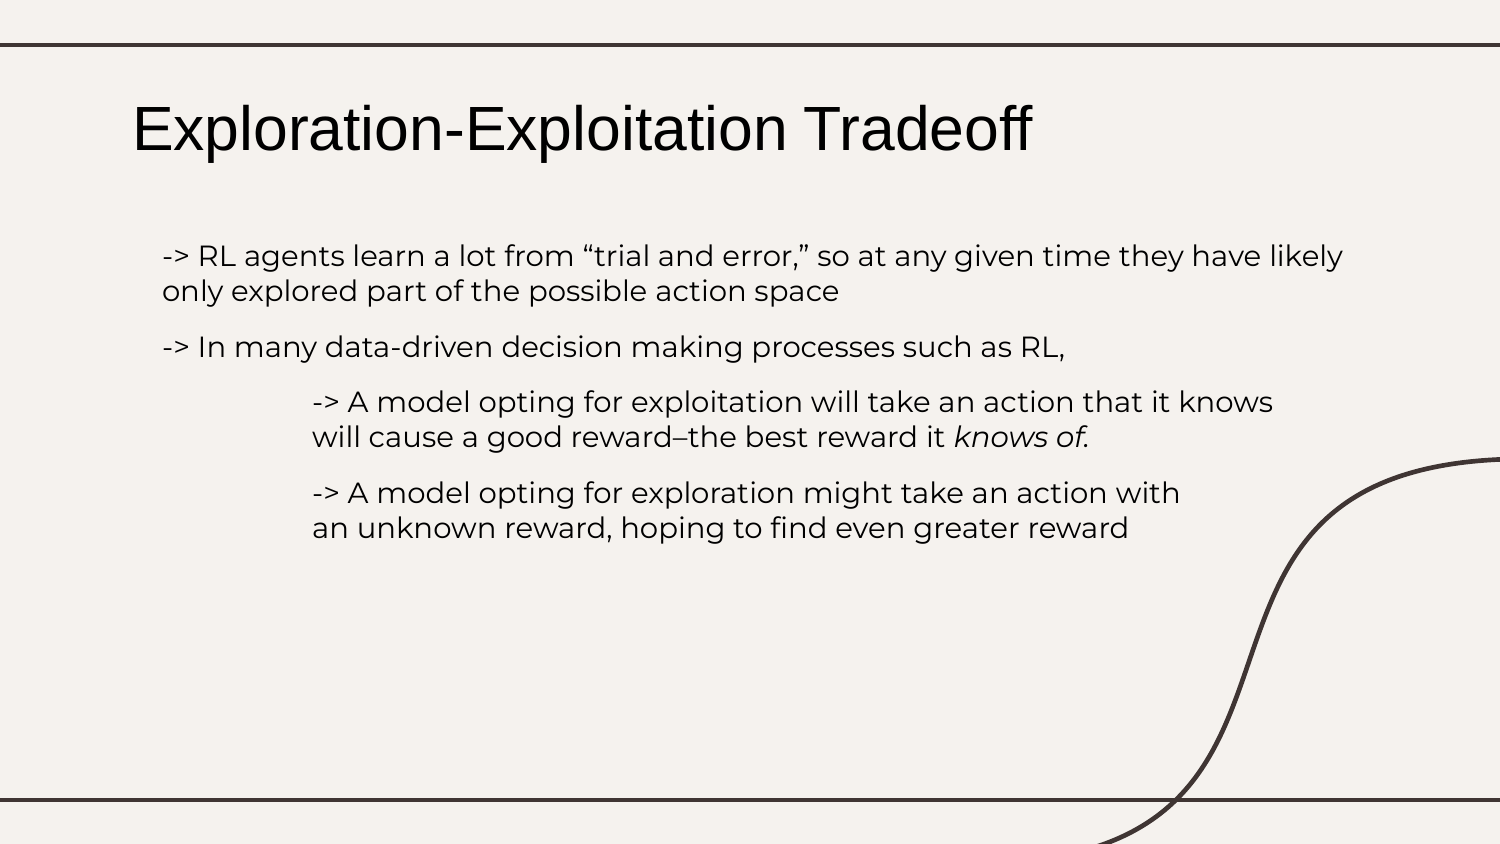

# Exploration-Exploitation Tradeoff
-> RL agents learn a lot from “trial and error,” so at any given time they have likely only explored part of the possible action space
-> In many data-driven decision making processes such as RL,
	-> A model opting for exploitation will take an action that it knows
	will cause a good reward–the best reward it knows of.
	-> A model opting for exploration might take an action with
	an unknown reward, hoping to find even greater reward